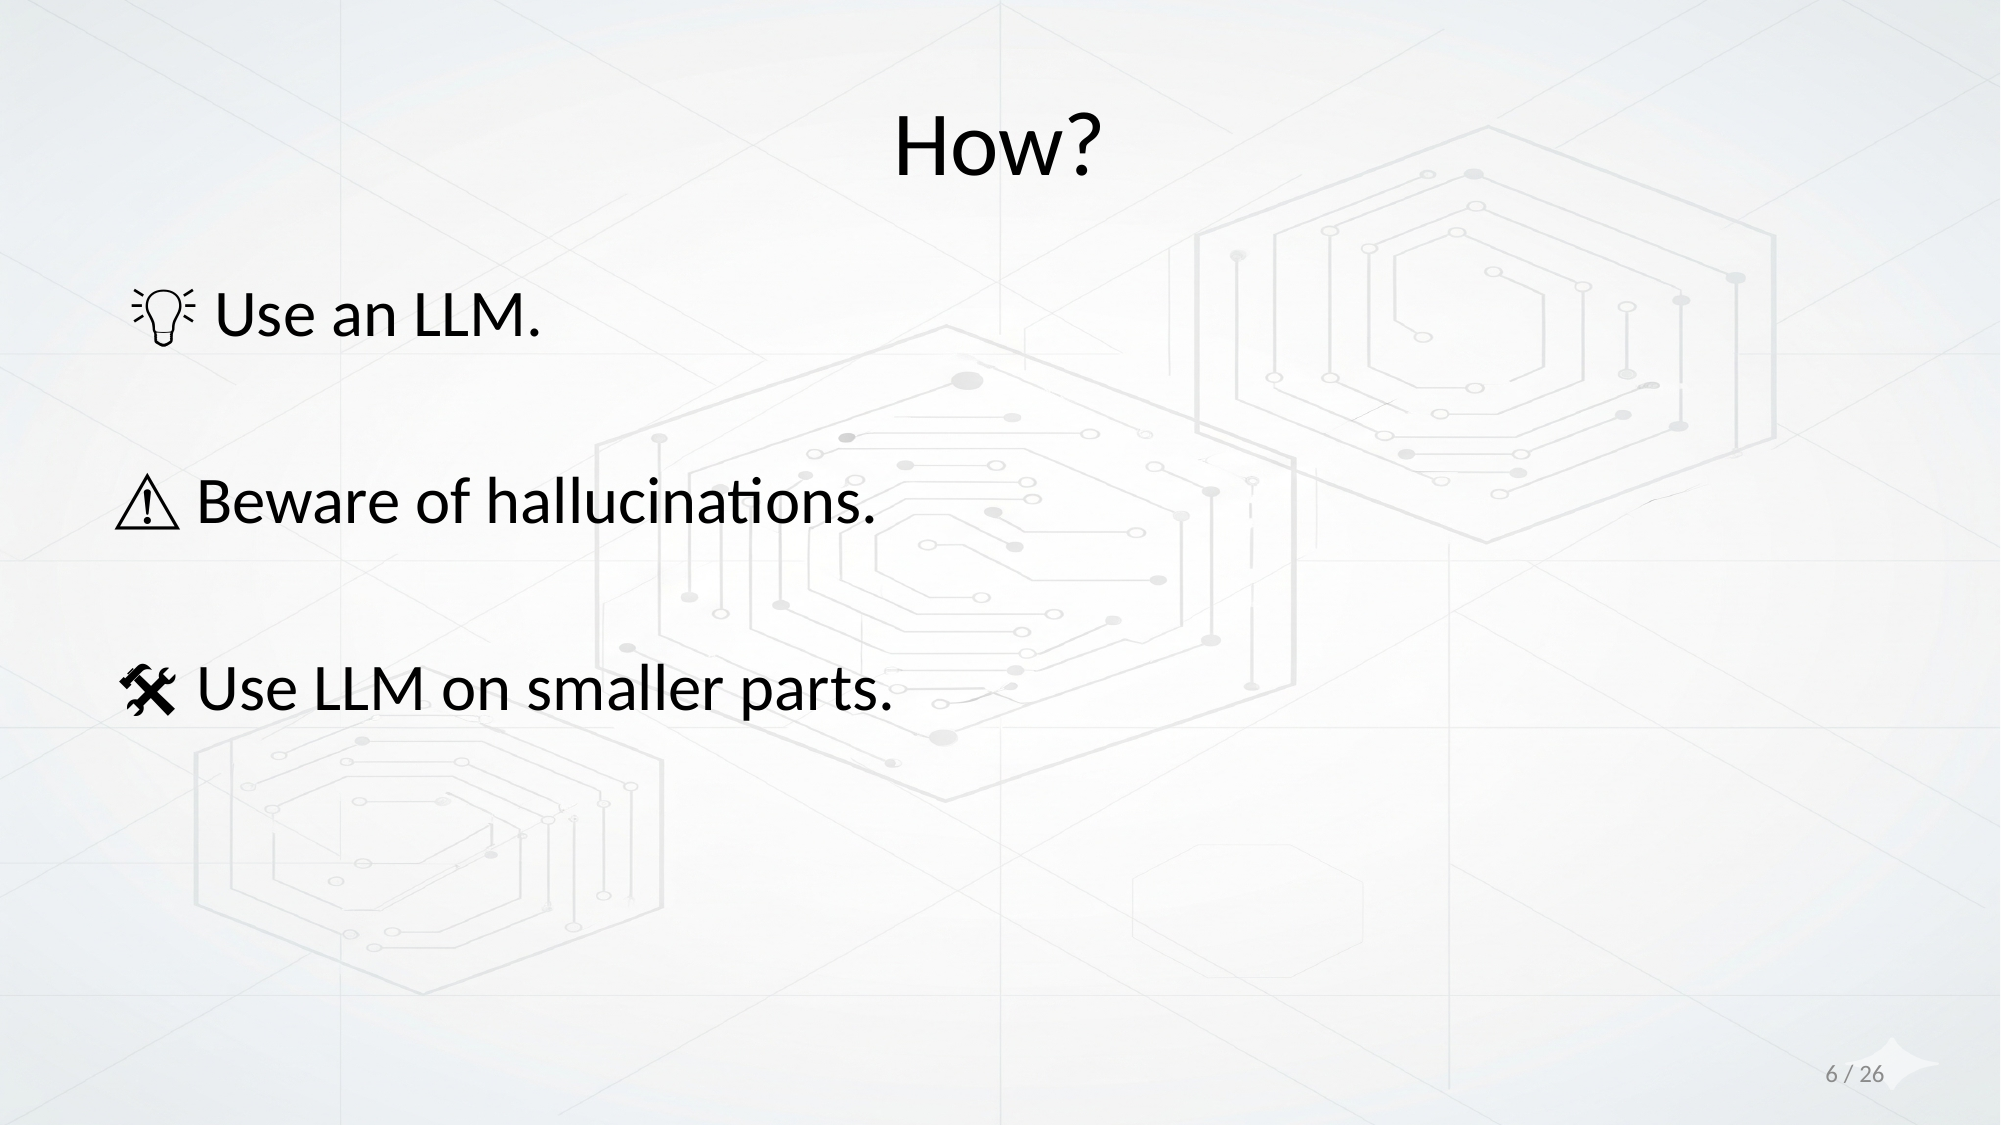

# How?
 💡 Use an LLM.

⚠️ Beware of hallucinations.

🛠️ Use LLM on smaller parts.
6 / 26